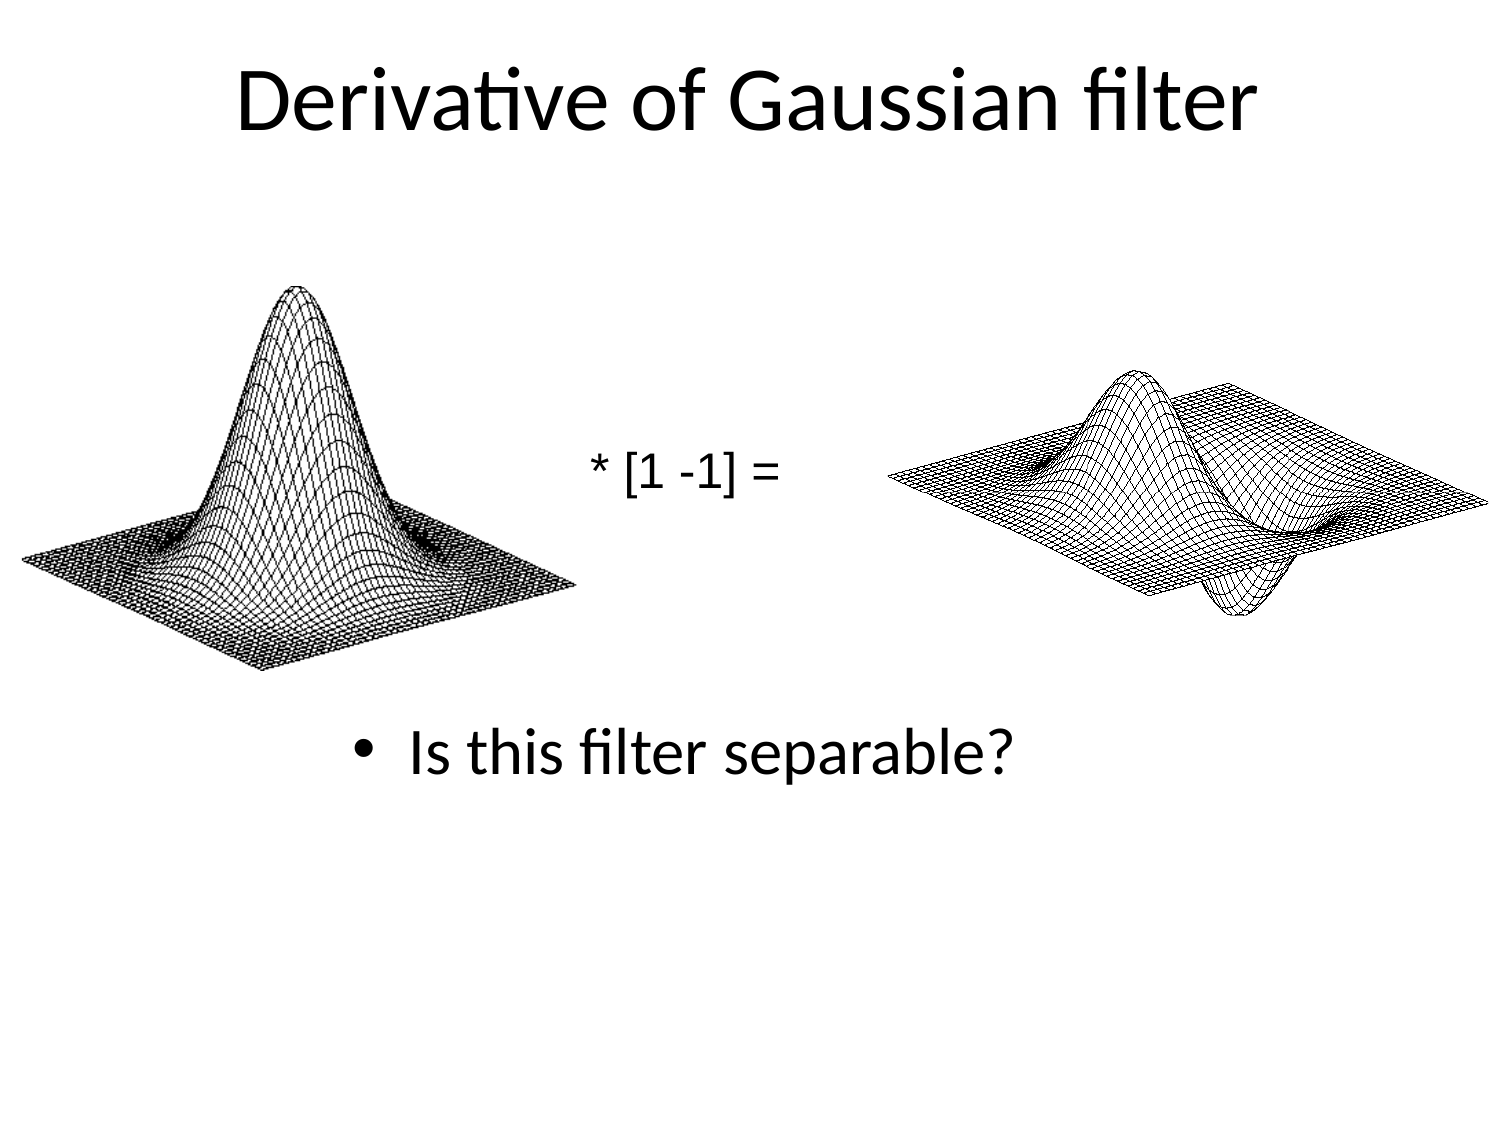

# Derivative of Gaussian ﬁlter

* [1 -1] =
Is this ﬁlter separable?
19
2-­‐Oct-­‐14
Lecture 5 -
Fei-Fei Li